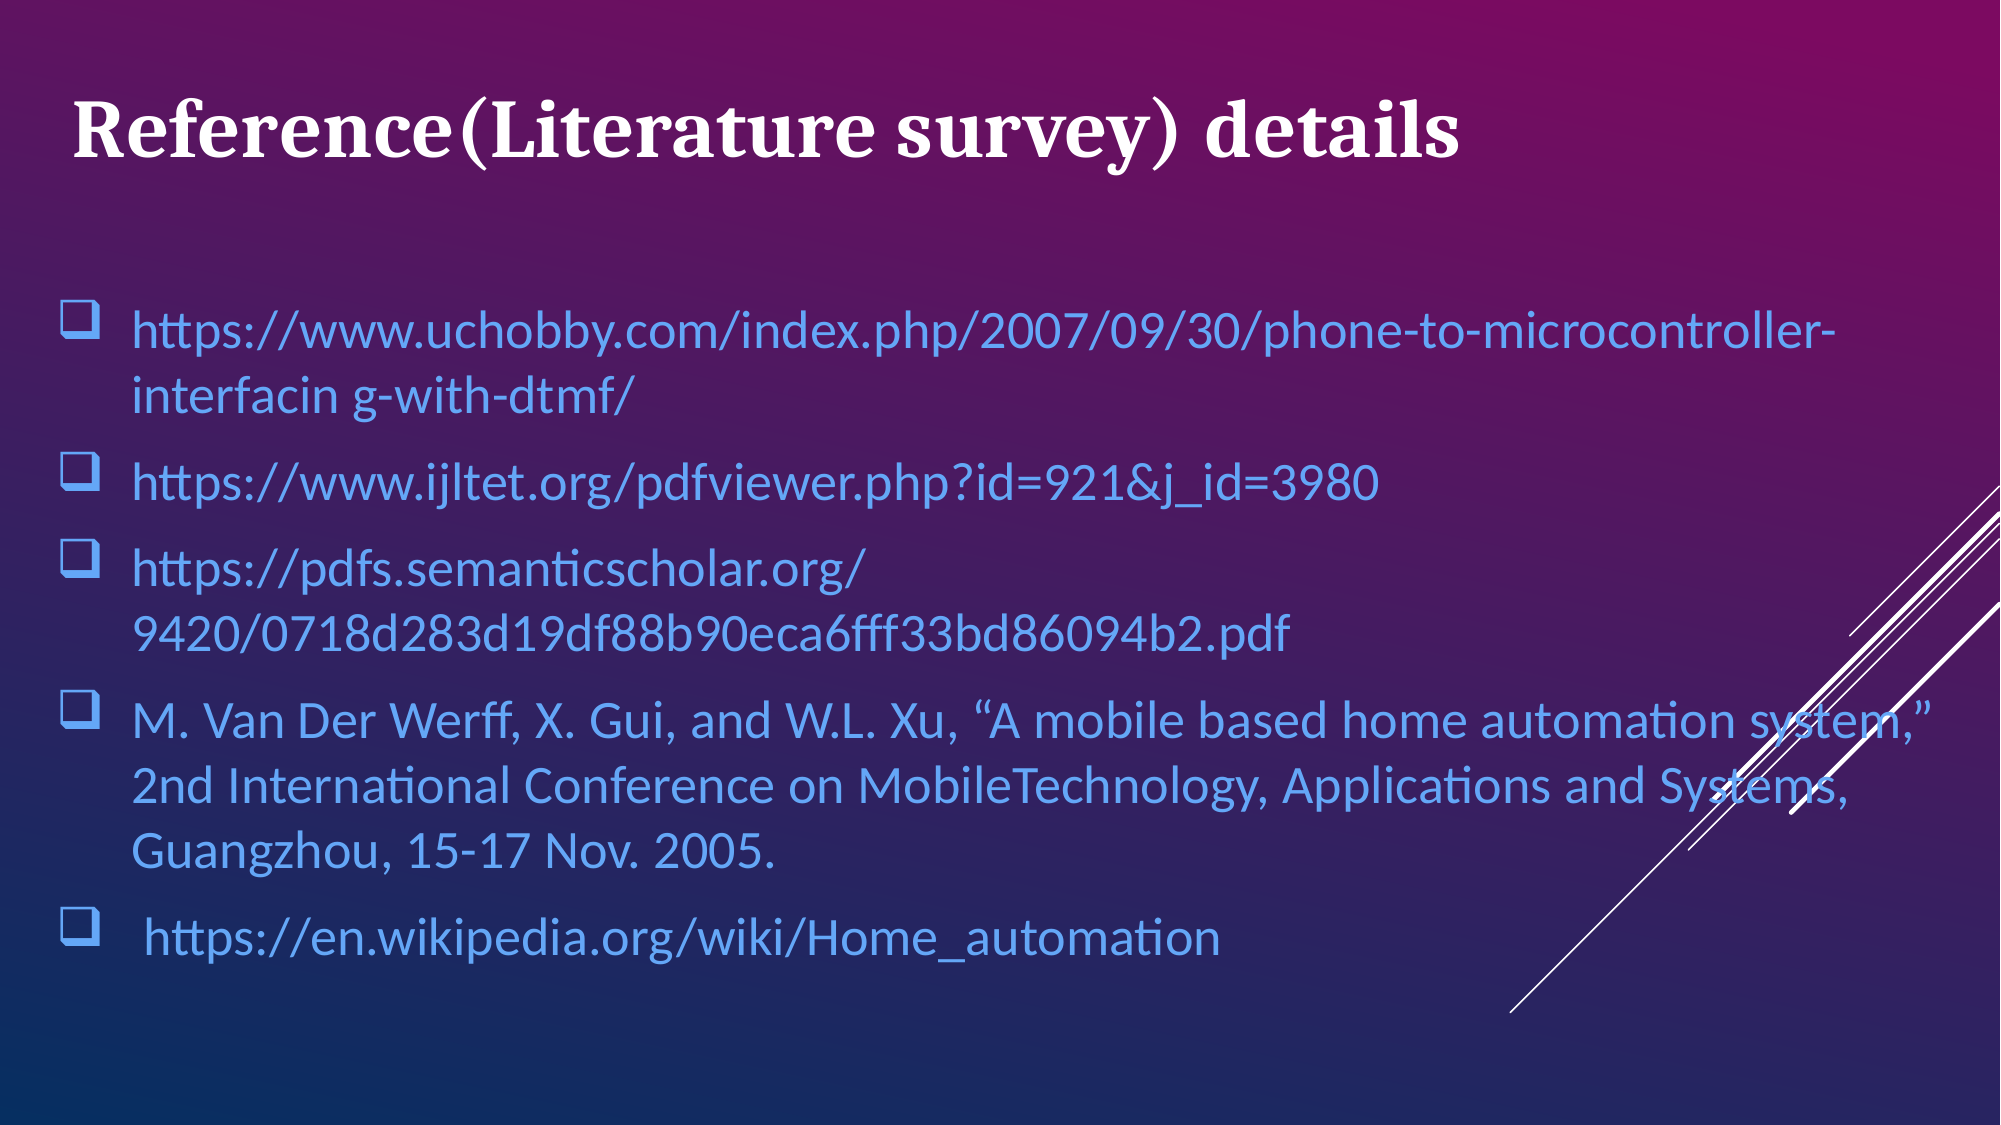

Reference(Literature survey) details
https://www.uchobby.com/index.php/2007/09/30/phone-to-microcontroller-interfacin g-with-dtmf/
https://www.ijltet.org/pdfviewer.php?id=921&j_id=3980
https://pdfs.semanticscholar.org/9420/0718d283d19df88b90eca6fff33bd86094b2.pdf
M. Van Der Werff, X. Gui, and W.L. Xu, “A mobile based home automation system,” 2nd International Conference on MobileTechnology, Applications and Systems, Guangzhou, 15-17 Nov. 2005.
 https://en.wikipedia.org/wiki/Home_automation